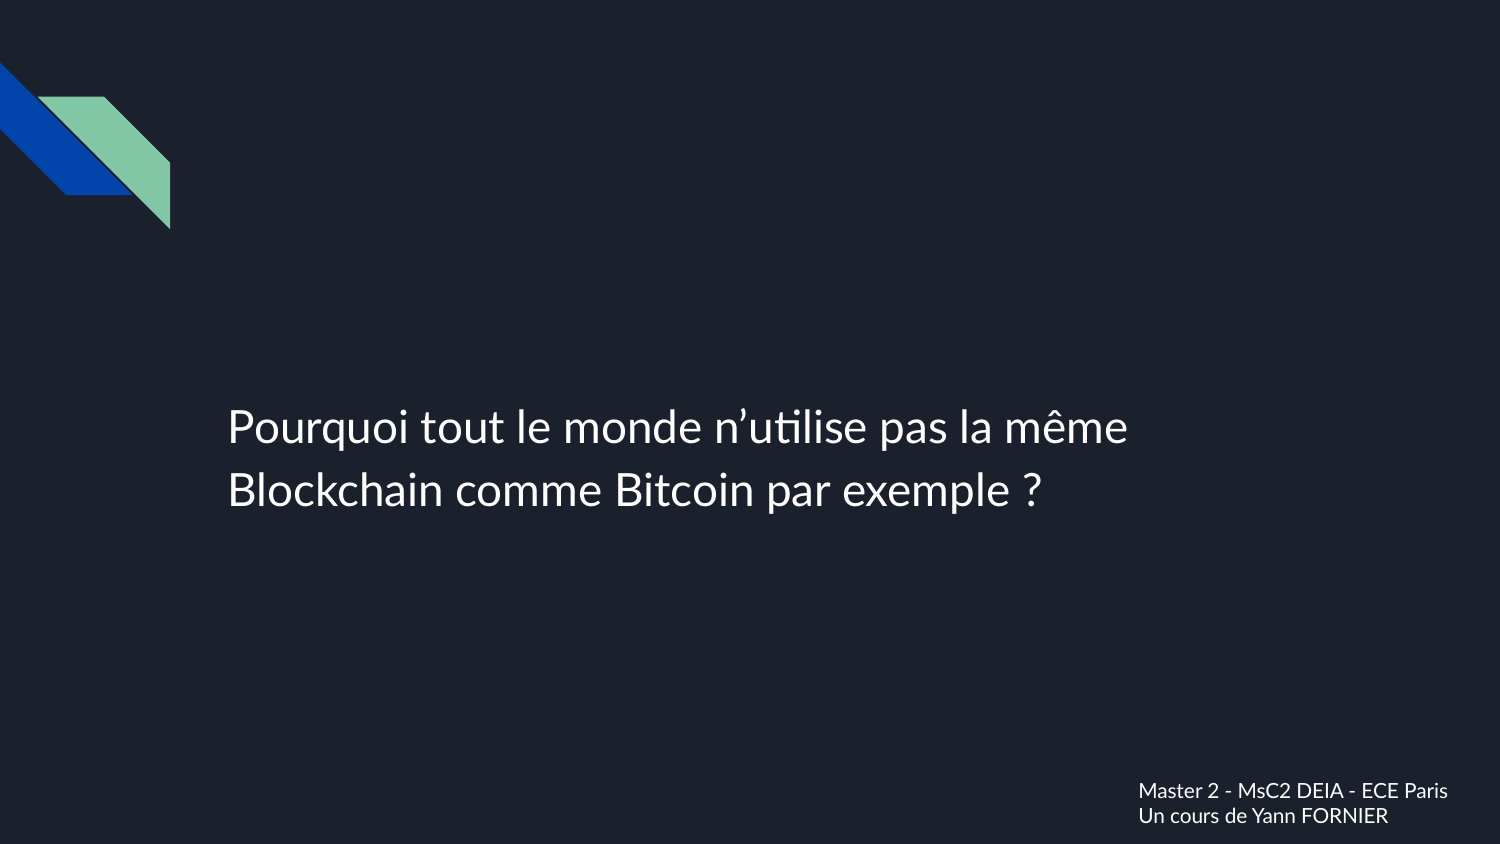

Pourquoi tout le monde n’utilise pas la même Blockchain comme Bitcoin par exemple ?
Master 2 - MsC2 DEIA - ECE Paris
Un cours de Yann FORNIER